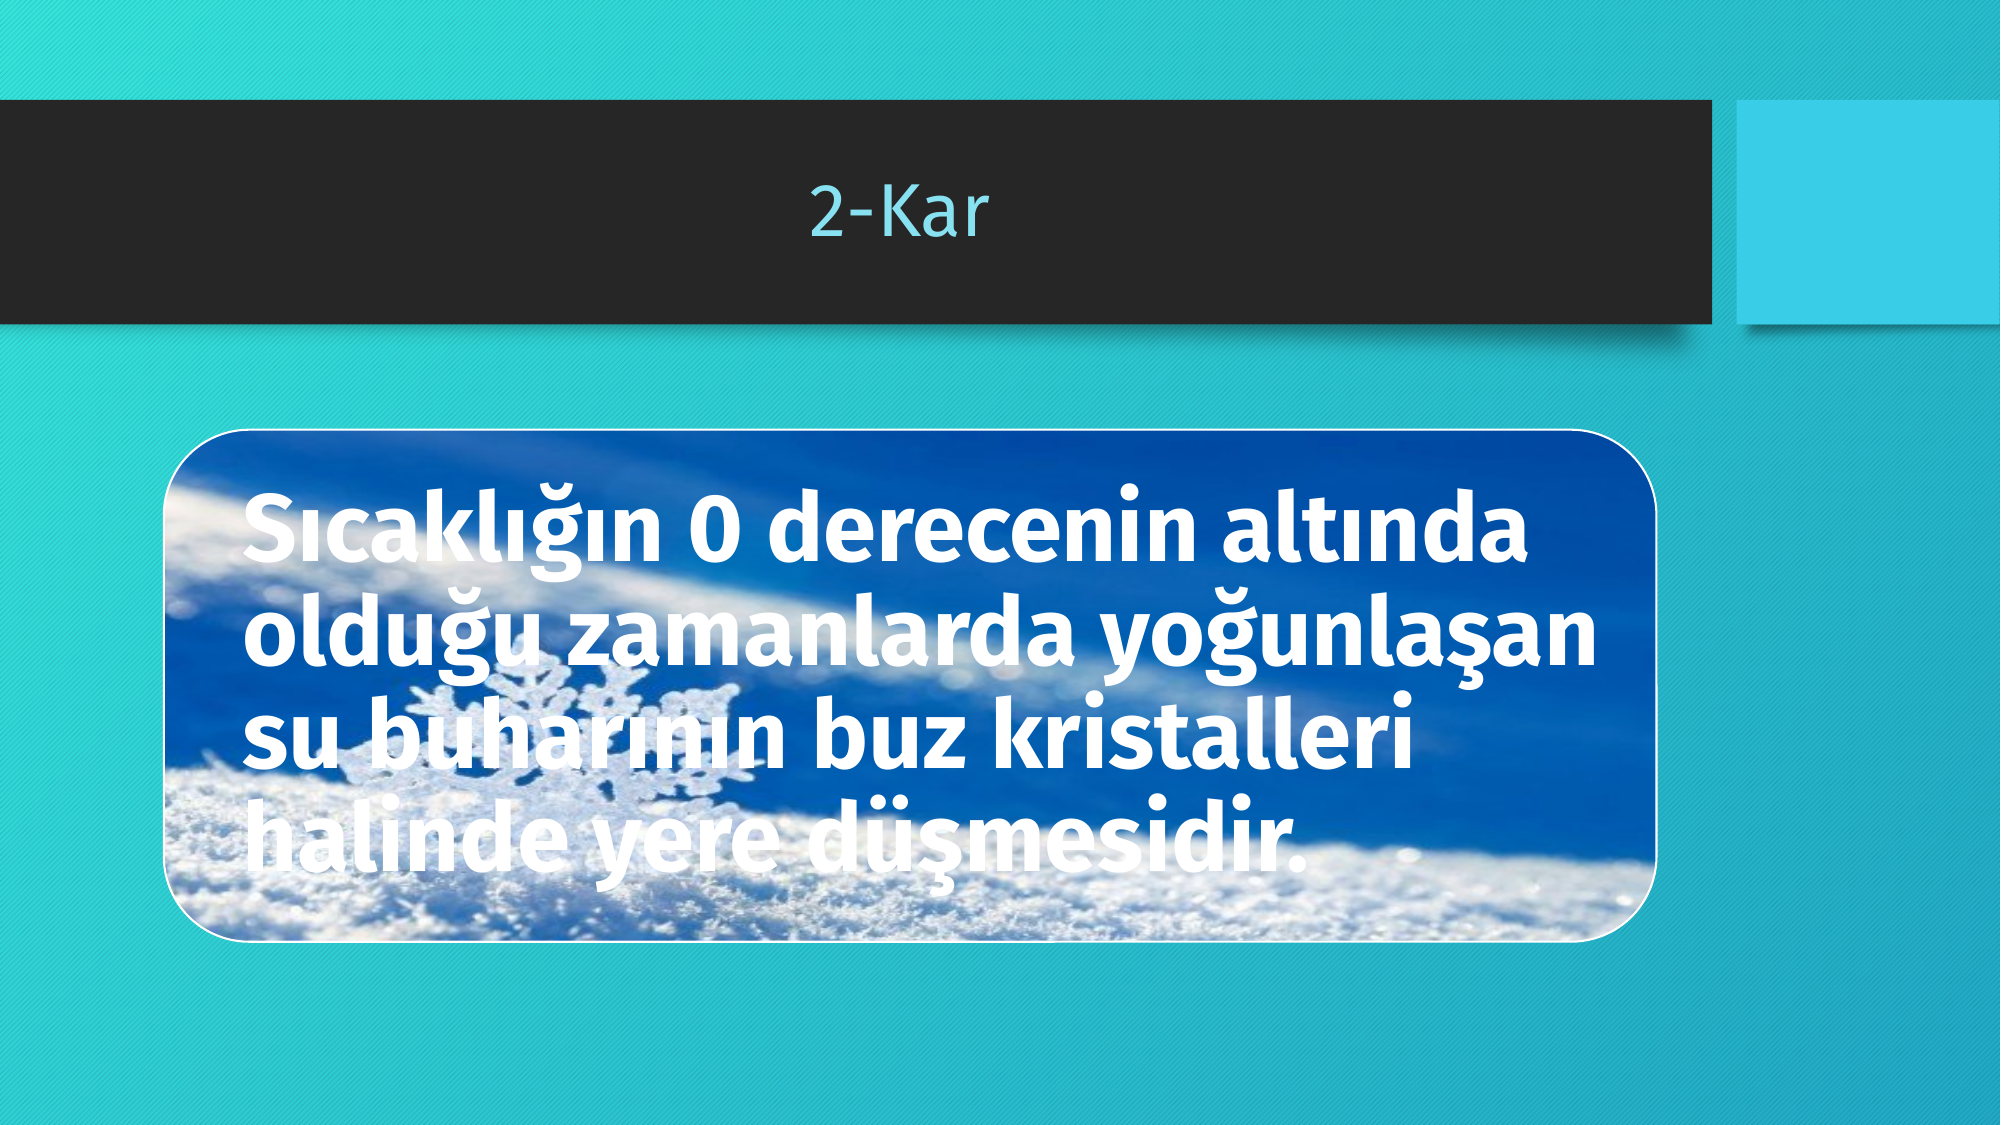

# 2-Kar
Sıcaklığın 0 derecenin altında olduğu zamanlarda yoğunlaşan su buharının buz kristalleri halinde yere düşmesidir.